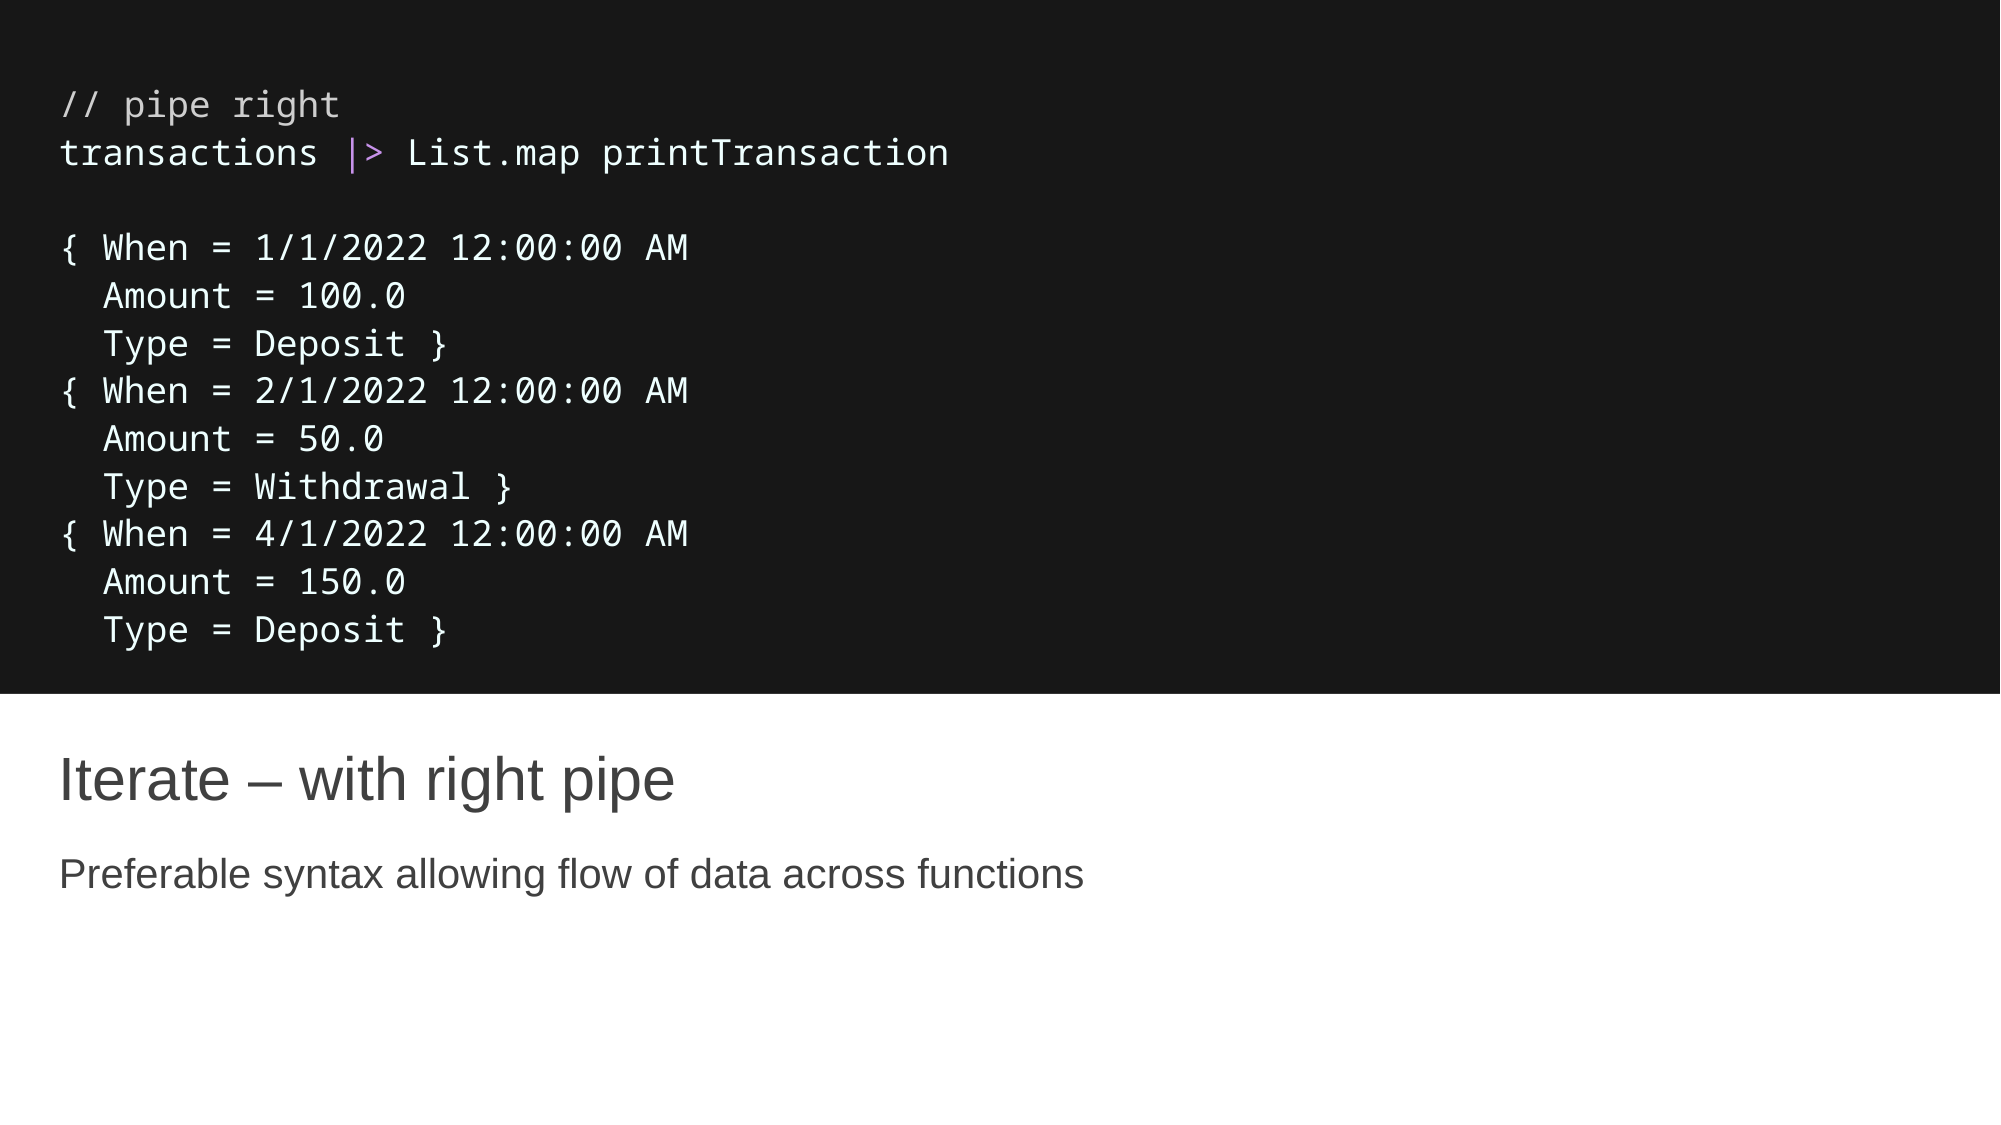

// pipe right
transactions |> List.map printTransaction

{ When = 1/1/2022 12:00:00 AM
  Amount = 100.0
  Type = Deposit }
{ When = 2/1/2022 12:00:00 AM
  Amount = 50.0
  Type = Withdrawal }
{ When = 4/1/2022 12:00:00 AM
  Amount = 150.0
  Type = Deposit }
# Iterate – with right pipe
Preferable syntax allowing flow of data across functions